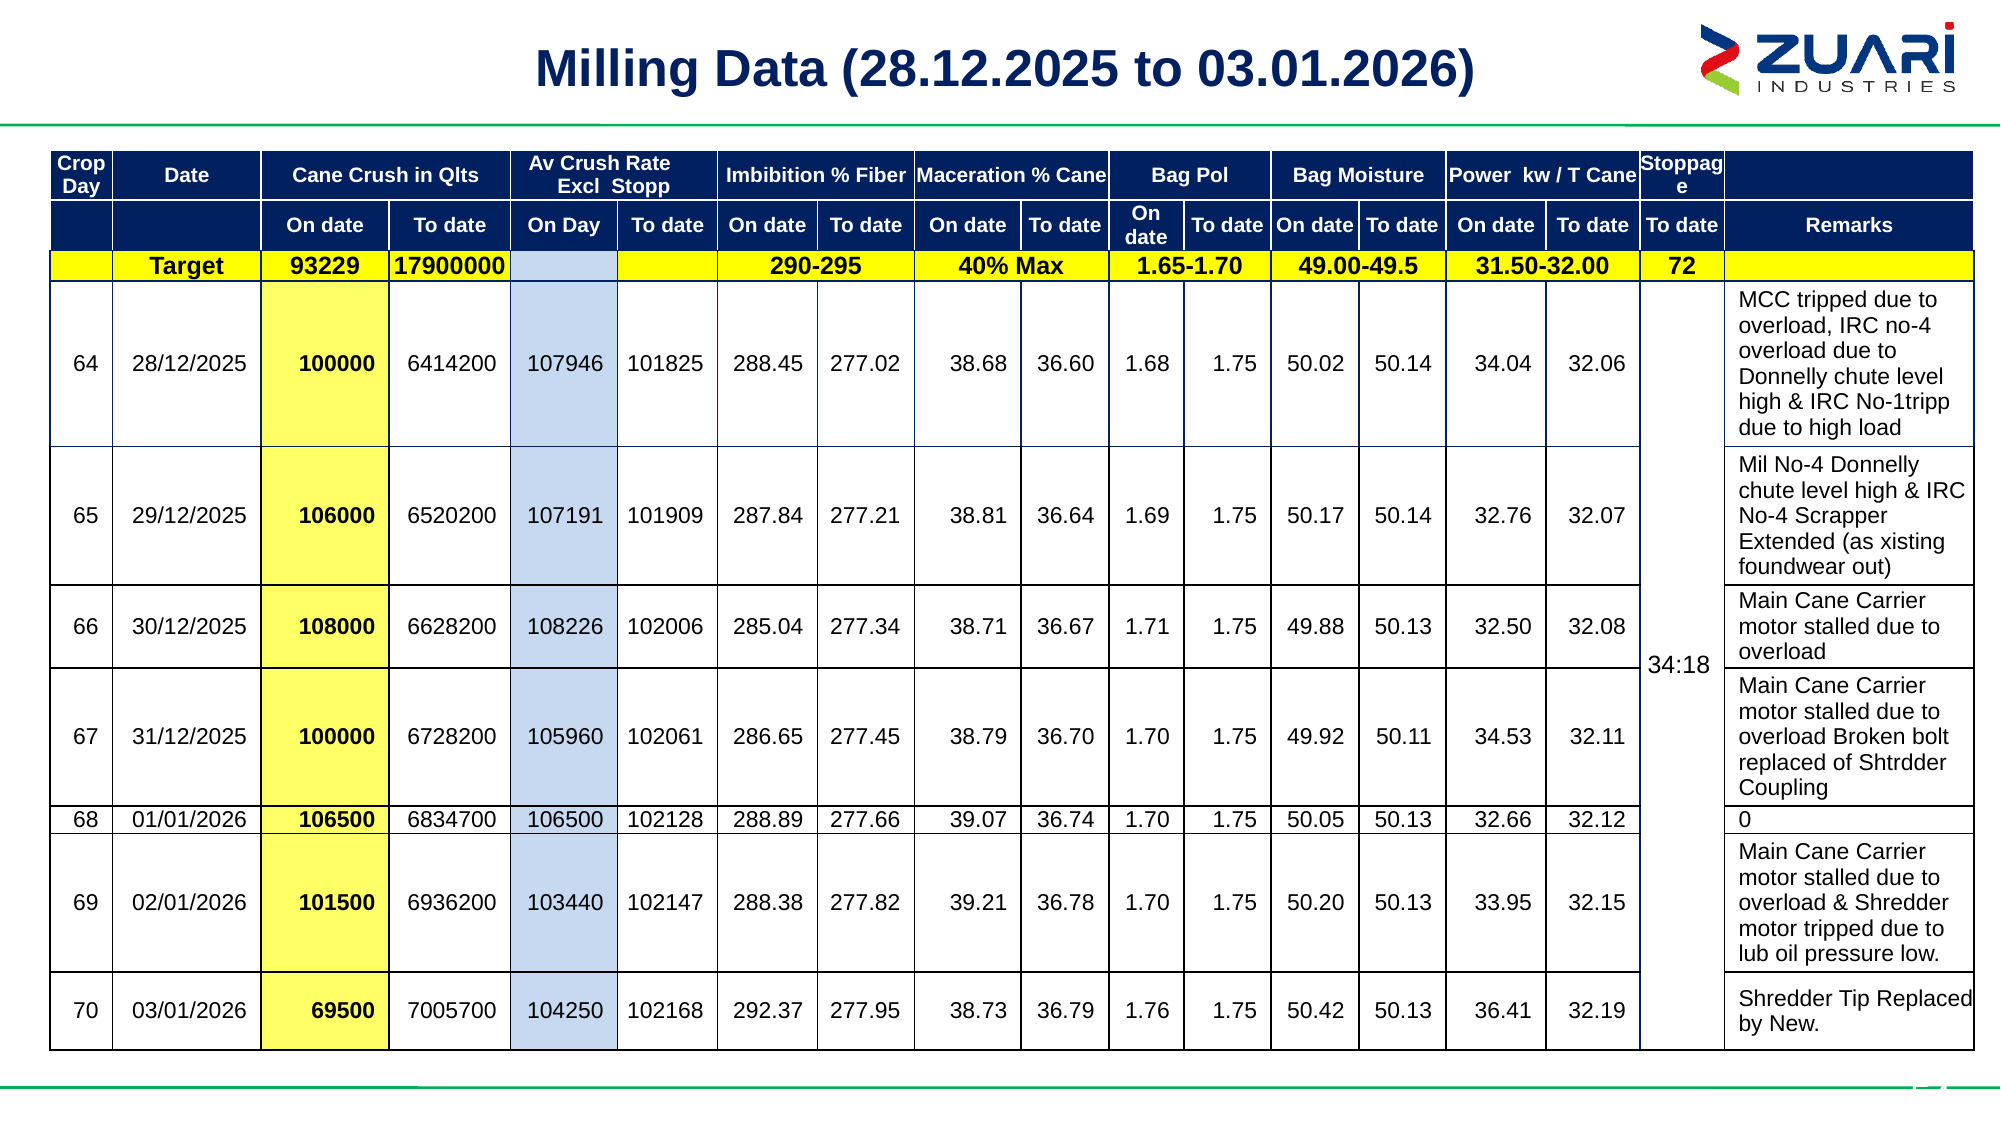

Milling Data (28.12.2025 to 03.01.2026)
| Crop Day | Date | Cane Crush in Qlts |  | Av Crush Rate Excl Stopp |  | Imbibition % Fiber |  | Maceration % Cane |  | Bag Pol |  | Bag Moisture |  | Power kw / T Cane |  | Stoppage |  |
| --- | --- | --- | --- | --- | --- | --- | --- | --- | --- | --- | --- | --- | --- | --- | --- | --- | --- |
|  |  | On date | To date | On Day | To date | On date | To date | On date | To date | On date | To date | On date | To date | On date | To date | To date | Remarks |
|  | Target | 93229 | 17900000 |  |  | 290-295 |  | 40% Max |  | 1.65-1.70 |  | 49.00-49.5 |  | 31.50-32.00 |  | 72 |  |
| 64 | 28/12/2025 | 100000 | 6414200 | 107946 | 101825 | 288.45 | 277.02 | 38.68 | 36.60 | 1.68 | 1.75 | 50.02 | 50.14 | 34.04 | 32.06 | 34:18 | MCC tripped due to overload, IRC no-4 overload due to Donnelly chute level high & IRC No-1tripp due to high load |
| 65 | 29/12/2025 | 106000 | 6520200 | 107191 | 101909 | 287.84 | 277.21 | 38.81 | 36.64 | 1.69 | 1.75 | 50.17 | 50.14 | 32.76 | 32.07 |  | Mil No-4 Donnelly chute level high & IRC No-4 Scrapper Extended (as xisting foundwear out) |
| 66 | 30/12/2025 | 108000 | 6628200 | 108226 | 102006 | 285.04 | 277.34 | 38.71 | 36.67 | 1.71 | 1.75 | 49.88 | 50.13 | 32.50 | 32.08 |  | Main Cane Carrier motor stalled due to overload |
| 67 | 31/12/2025 | 100000 | 6728200 | 105960 | 102061 | 286.65 | 277.45 | 38.79 | 36.70 | 1.70 | 1.75 | 49.92 | 50.11 | 34.53 | 32.11 |  | Main Cane Carrier motor stalled due to overload Broken bolt replaced of Shtrdder Coupling |
| 68 | 01/01/2026 | 106500 | 6834700 | 106500 | 102128 | 288.89 | 277.66 | 39.07 | 36.74 | 1.70 | 1.75 | 50.05 | 50.13 | 32.66 | 32.12 |  | 0 |
| 69 | 02/01/2026 | 101500 | 6936200 | 103440 | 102147 | 288.38 | 277.82 | 39.21 | 36.78 | 1.70 | 1.75 | 50.20 | 50.13 | 33.95 | 32.15 |  | Main Cane Carrier motor stalled due to overload & Shredder motor tripped due to lub oil pressure low. |
| 70 | 03/01/2026 | 69500 | 7005700 | 104250 | 102168 | 292.37 | 277.95 | 38.73 | 36.79 | 1.76 | 1.75 | 50.42 | 50.13 | 36.41 | 32.19 |  | Shredder Tip Replaced by New. |
54